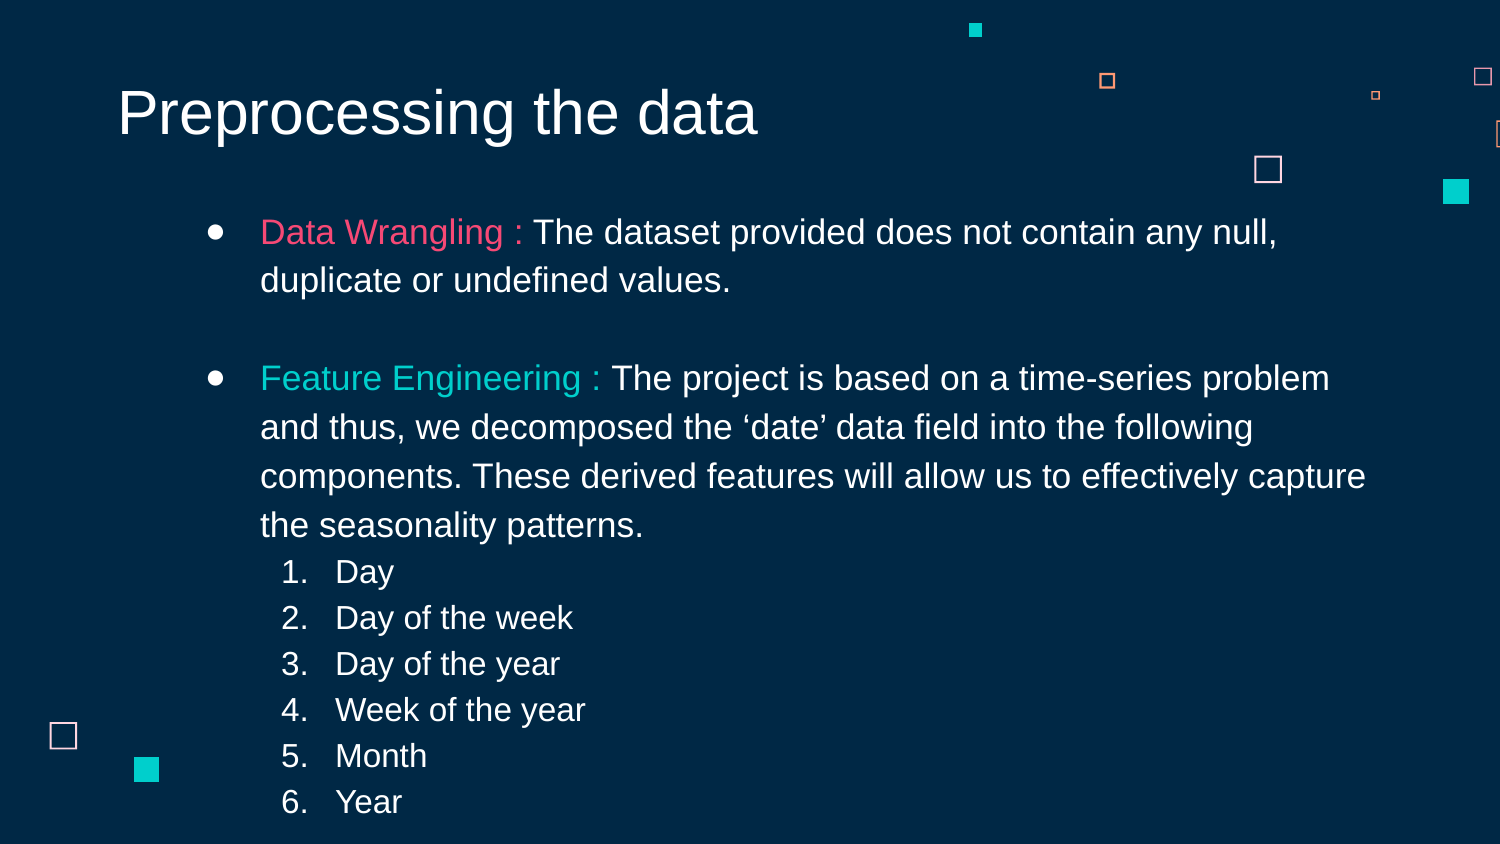

Preprocessing the data
Data Wrangling : The dataset provided does not contain any null, duplicate or undefined values.

Feature Engineering : The project is based on a time-series problem and thus, we decomposed the ‘date’ data field into the following components. These derived features will allow us to effectively capture the seasonality patterns.
Day
Day of the week
Day of the year
Week of the year
Month
Year